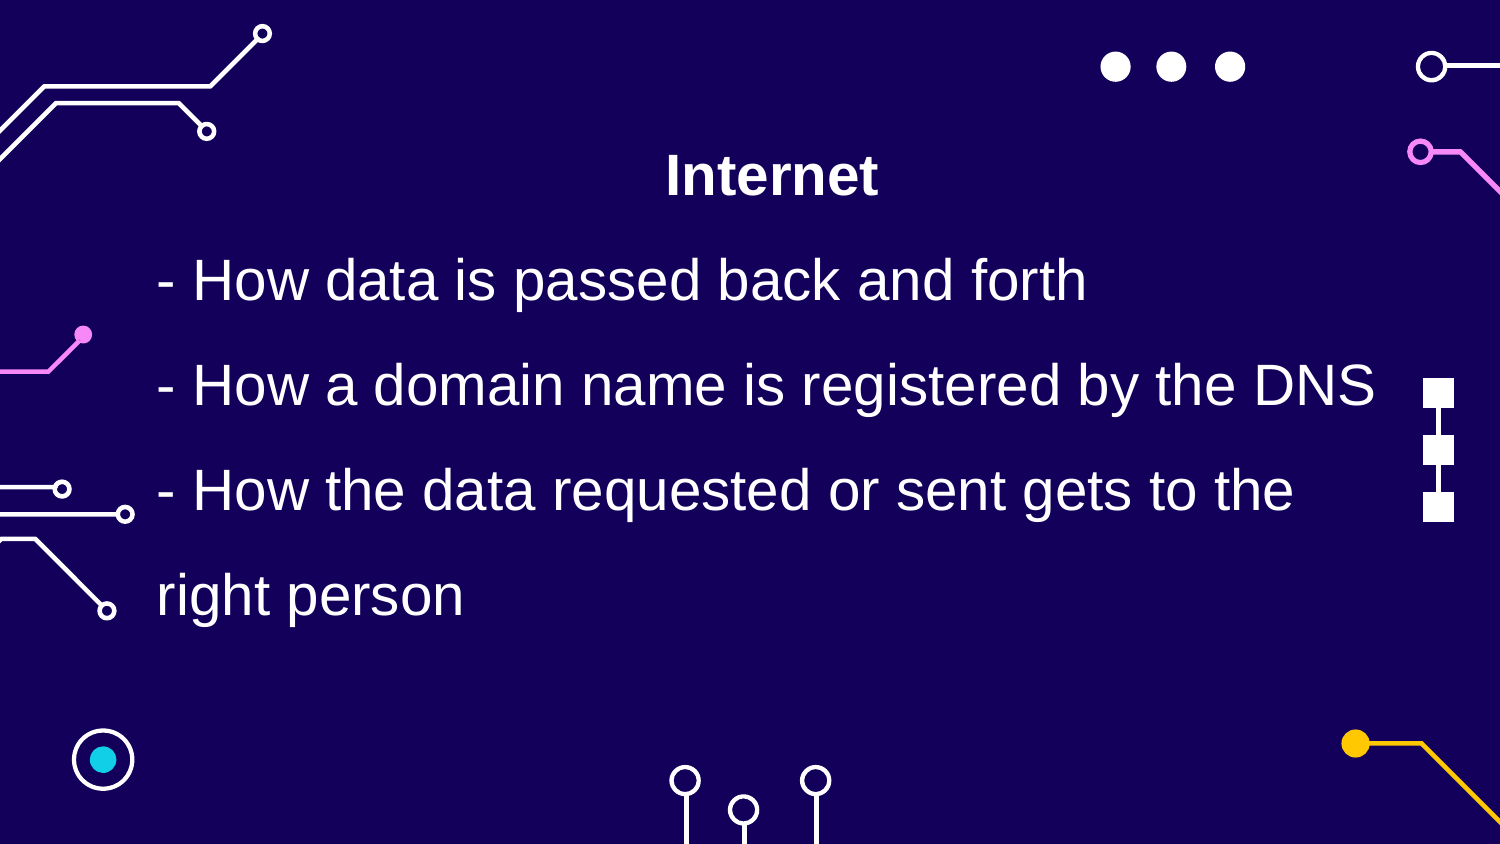

Internet
- How data is passed back and forth
- How a domain name is registered by the DNS
- How the data requested or sent gets to the right person